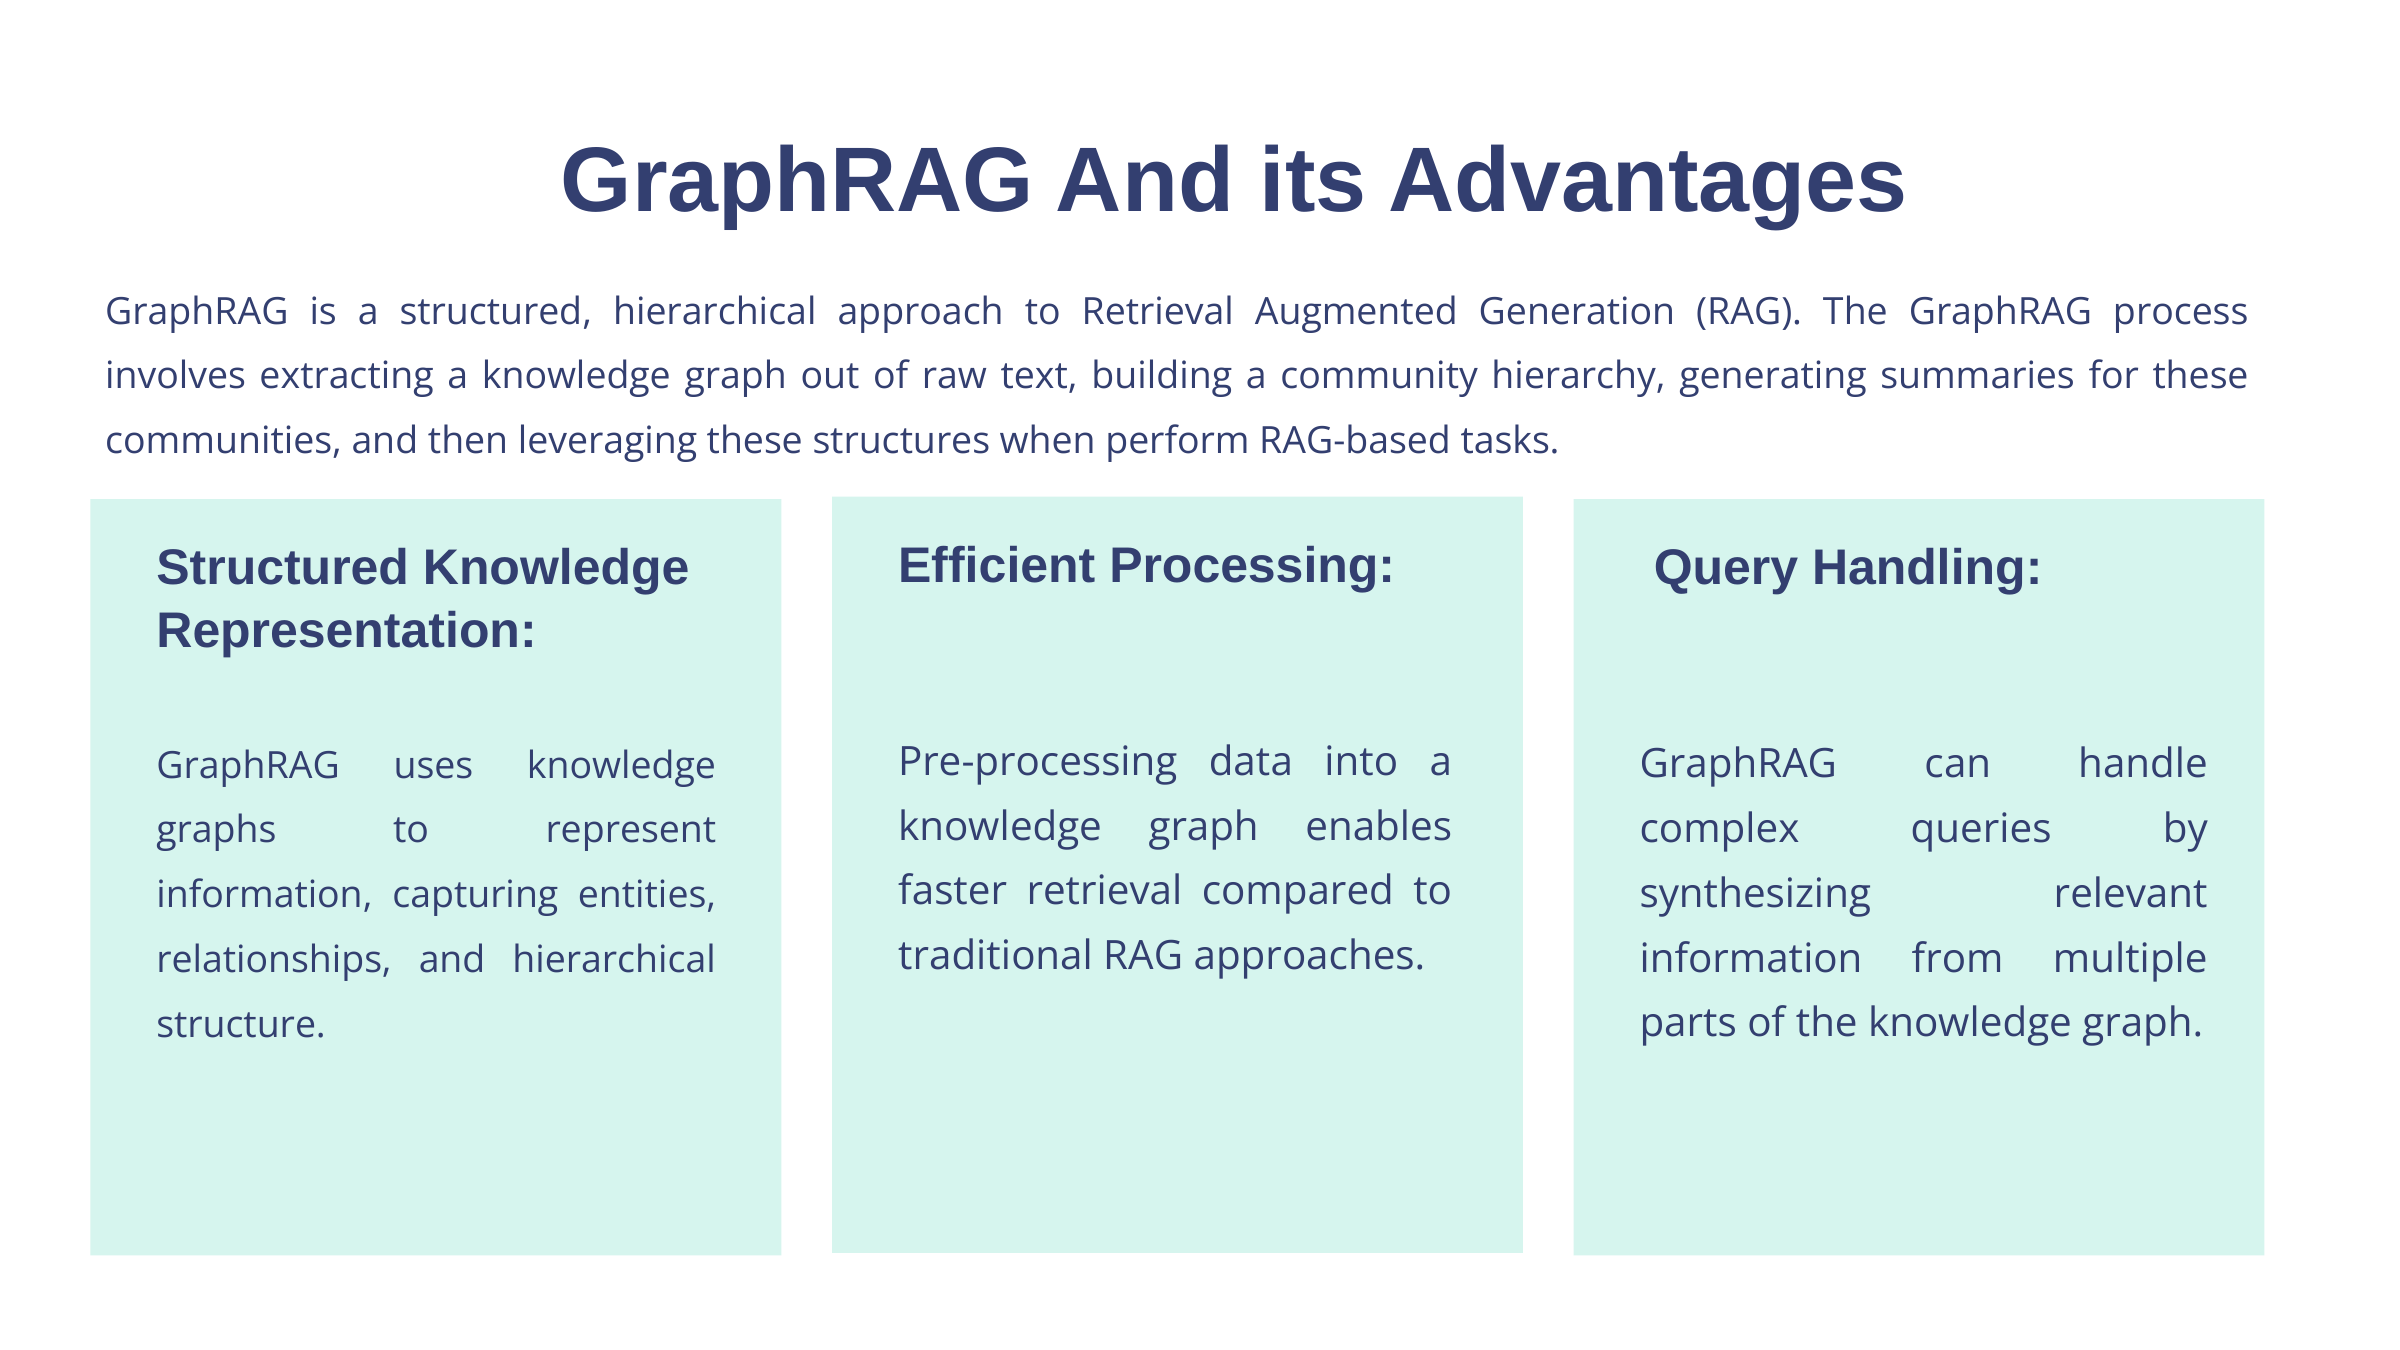

GraphRAG And its Advantages
GraphRAG is a structured, hierarchical approach to Retrieval Augmented Generation (RAG). The GraphRAG process involves extracting a knowledge graph out of raw text, building a community hierarchy, generating summaries for these communities, and then leveraging these structures when perform RAG-based tasks.

Efficient Processing:
Structured Knowledge Representation:
 Query Handling:
Pre-processing data into a knowledge graph enables faster retrieval compared to traditional RAG approaches.
GraphRAG uses knowledge graphs to represent information, capturing entities, relationships, and hierarchical structure.
GraphRAG can handle complex queries by synthesizing relevant information from multiple parts of the knowledge graph.